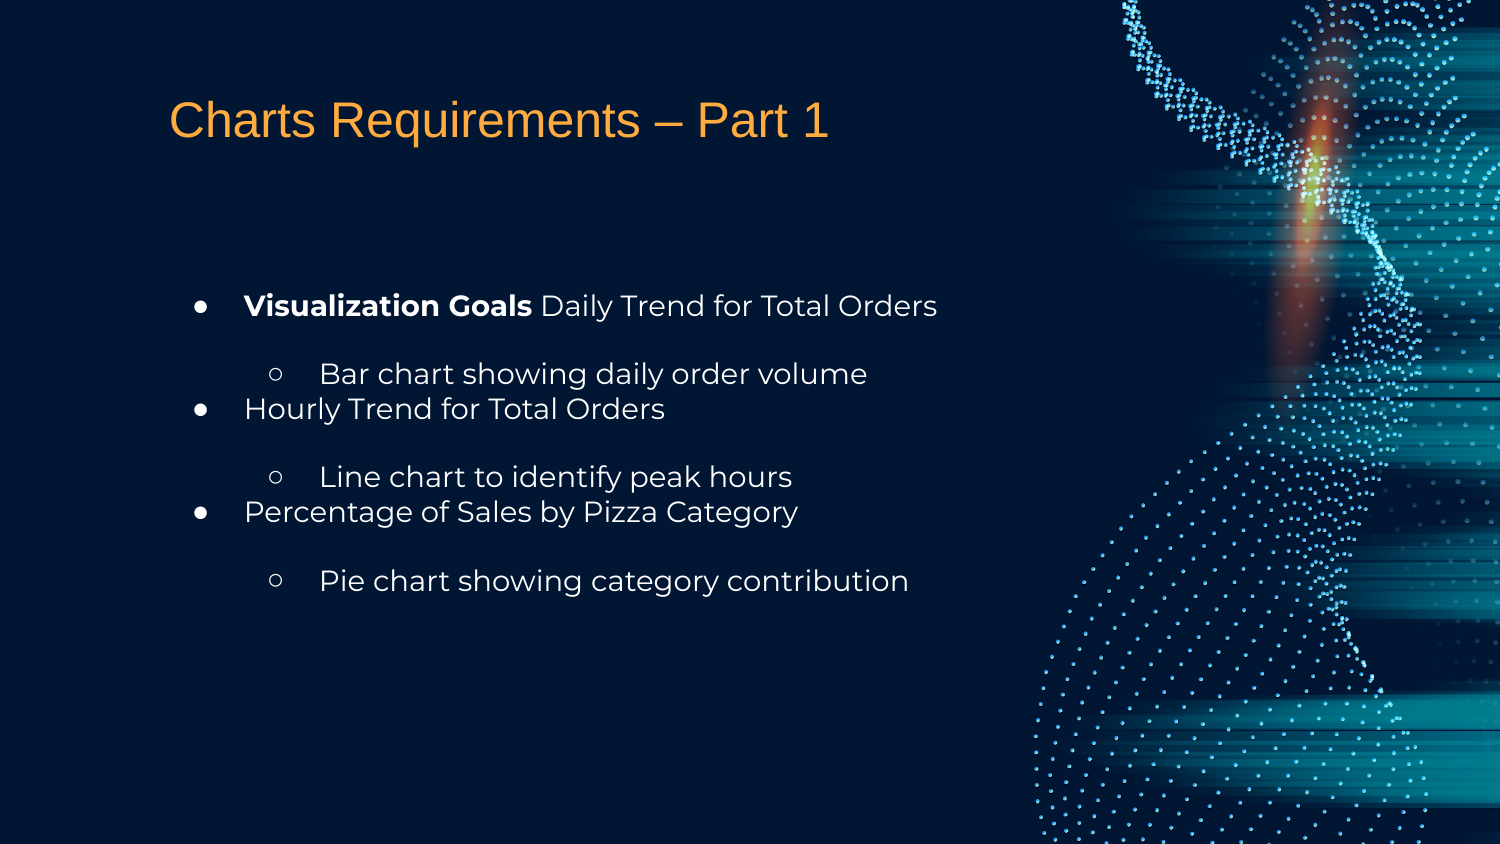

# Charts Requirements – Part 1
Visualization Goals Daily Trend for Total Orders
Bar chart showing daily order volume
Hourly Trend for Total Orders
Line chart to identify peak hours
Percentage of Sales by Pizza Category
Pie chart showing category contribution